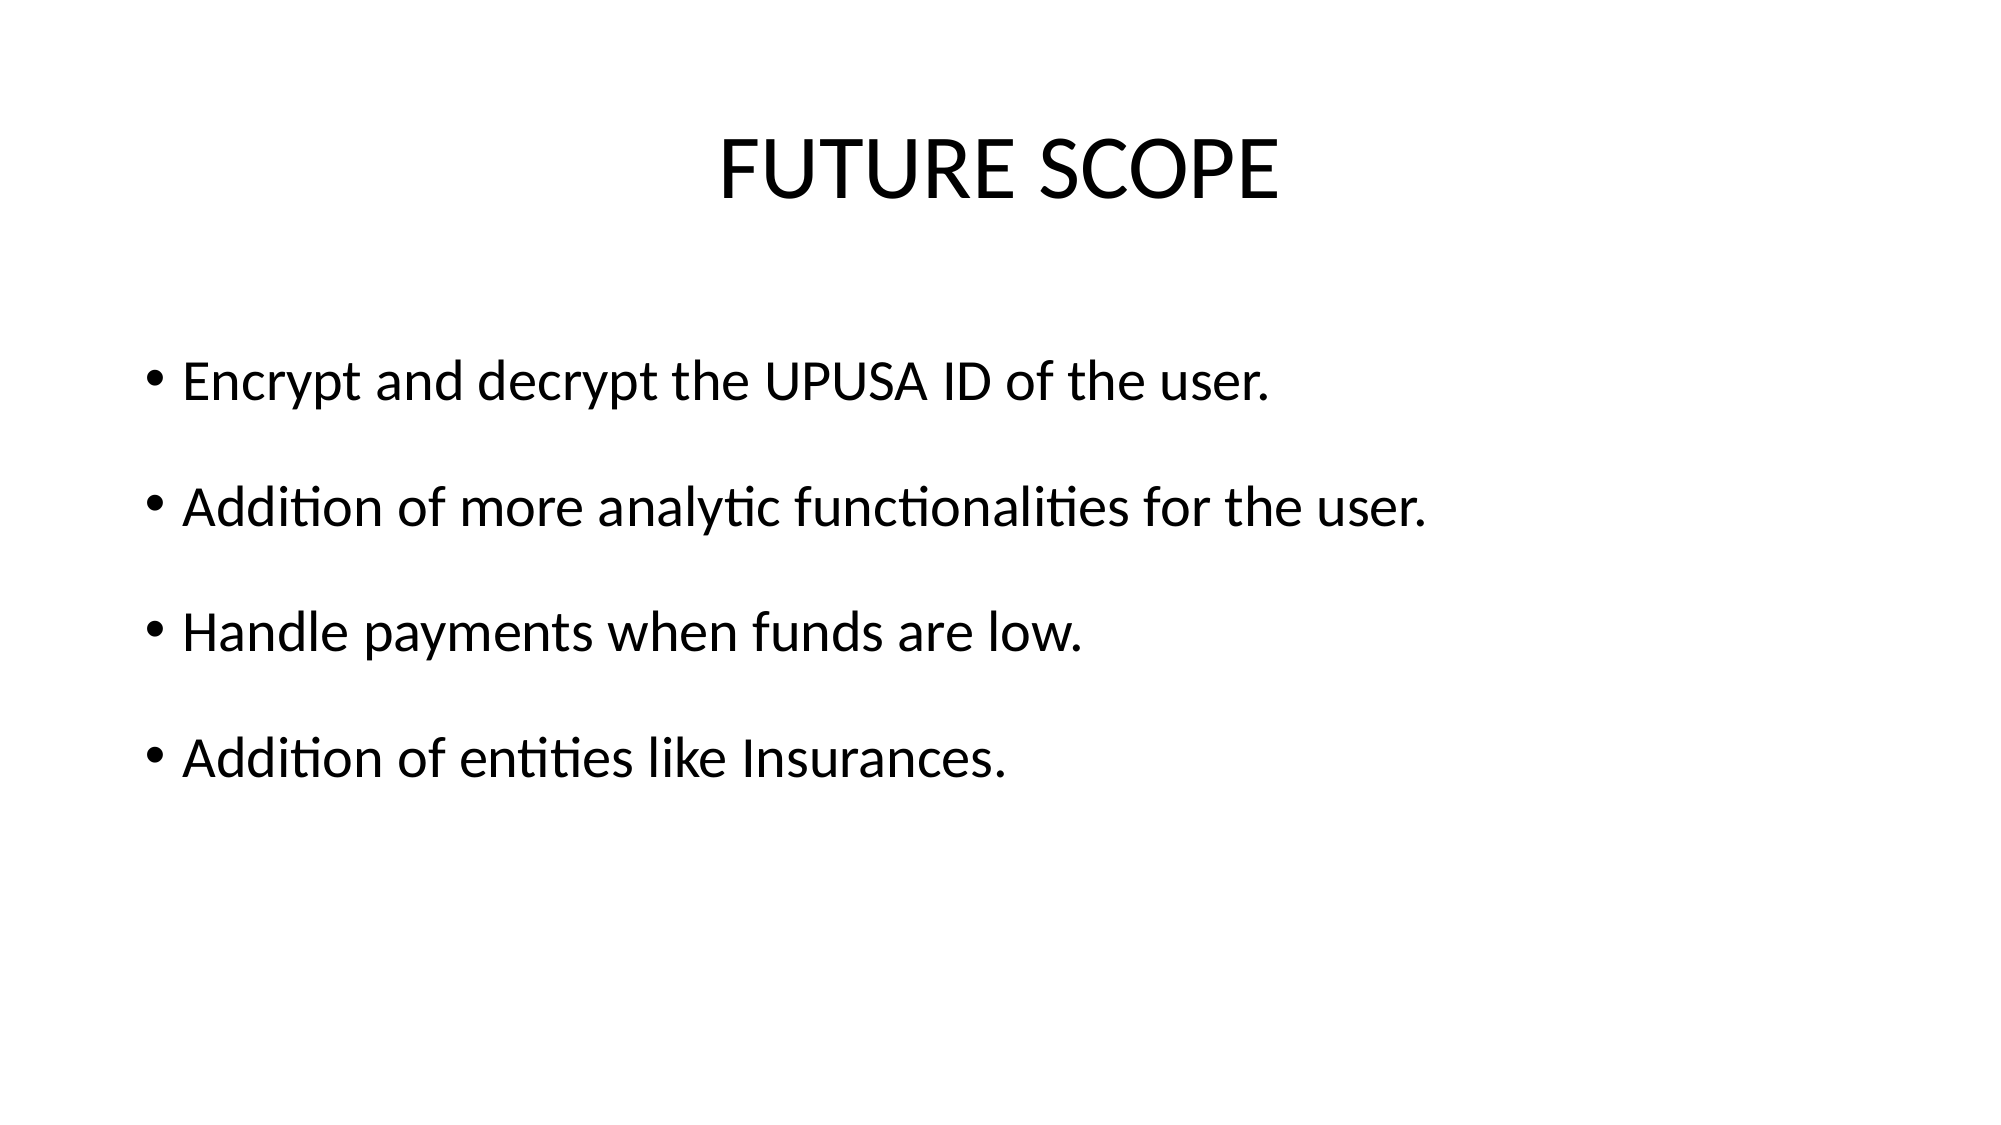

# FUTURE SCOPE
Encrypt and decrypt the UPUSA ID of the user.
Addition of more analytic functionalities for the user.
Handle payments when funds are low.
Addition of entities like Insurances.